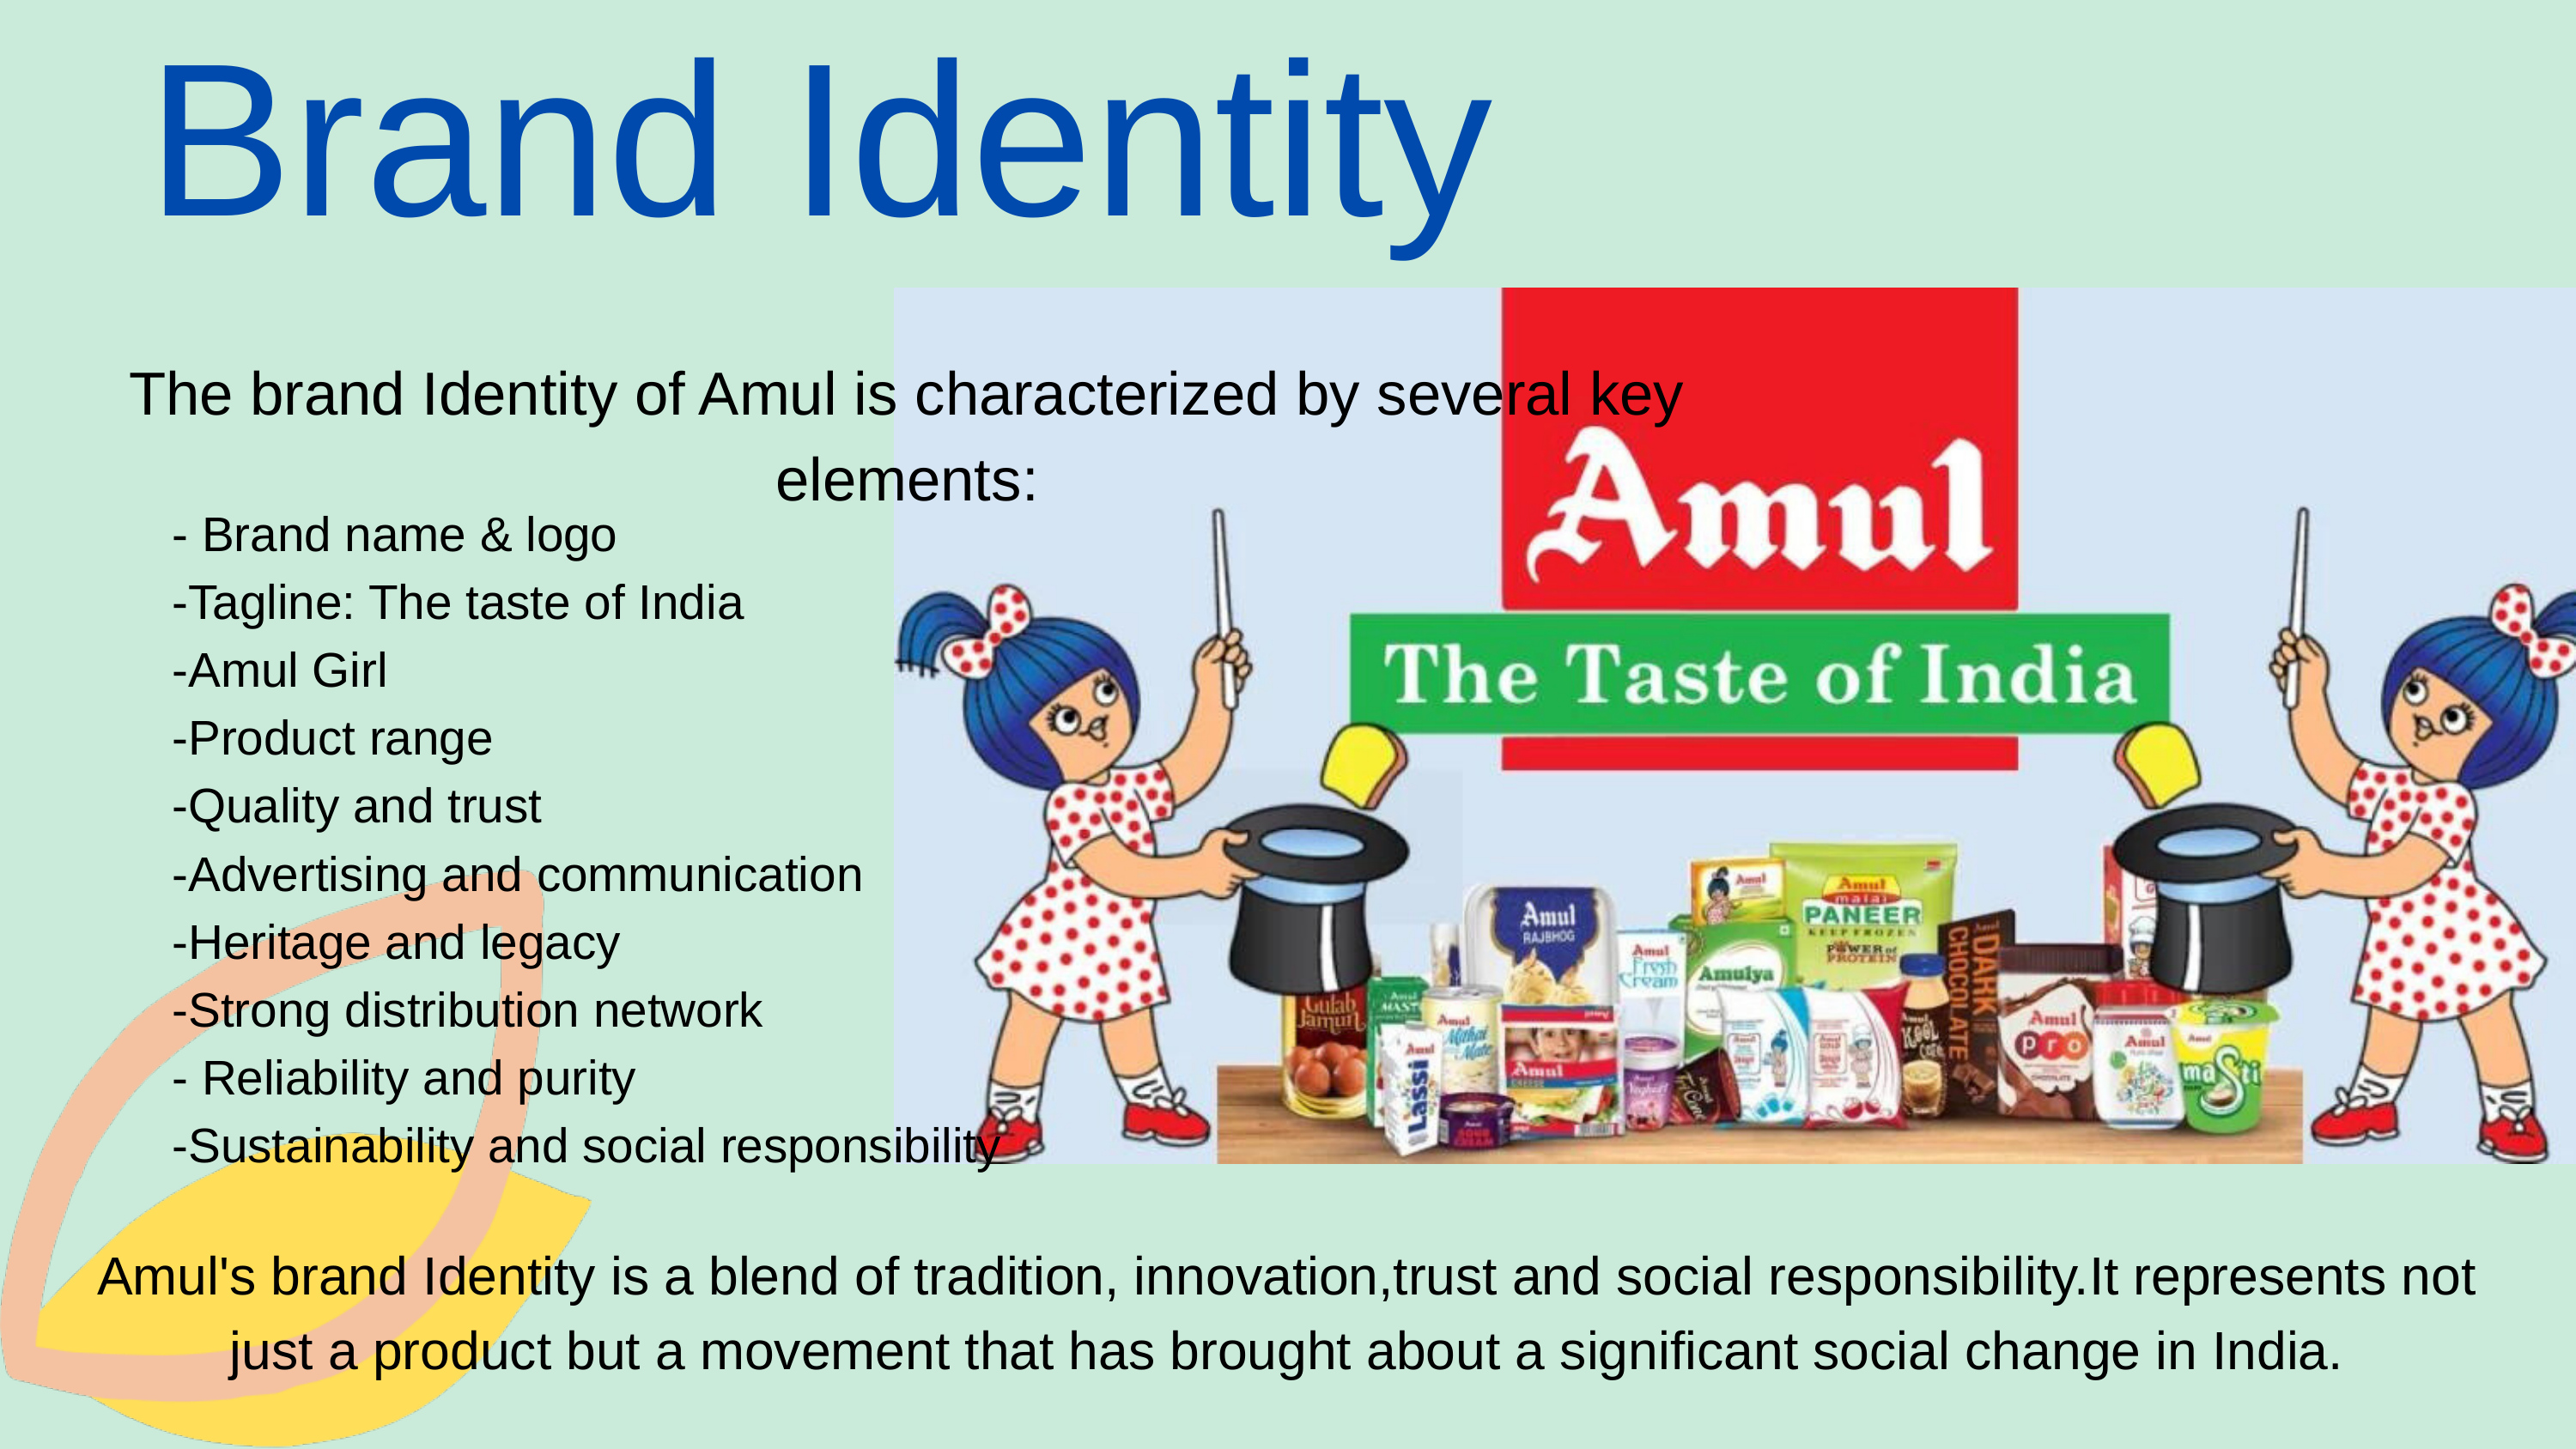

Brand Identity

The brand Identity of Amul is characterized by several key elements:
- Brand name & logo
-Tagline: The taste of India
-Amul Girl
-Product range
-Quality and trust
-Advertising and communication
-Heritage and legacy
-Strong distribution network
- Reliability and purity
-Sustainability and social responsibility

Amul's brand Identity is a blend of tradition, innovation,trust and social responsibility.It represents not just a product but a movement that has brought about a significant social change in India.